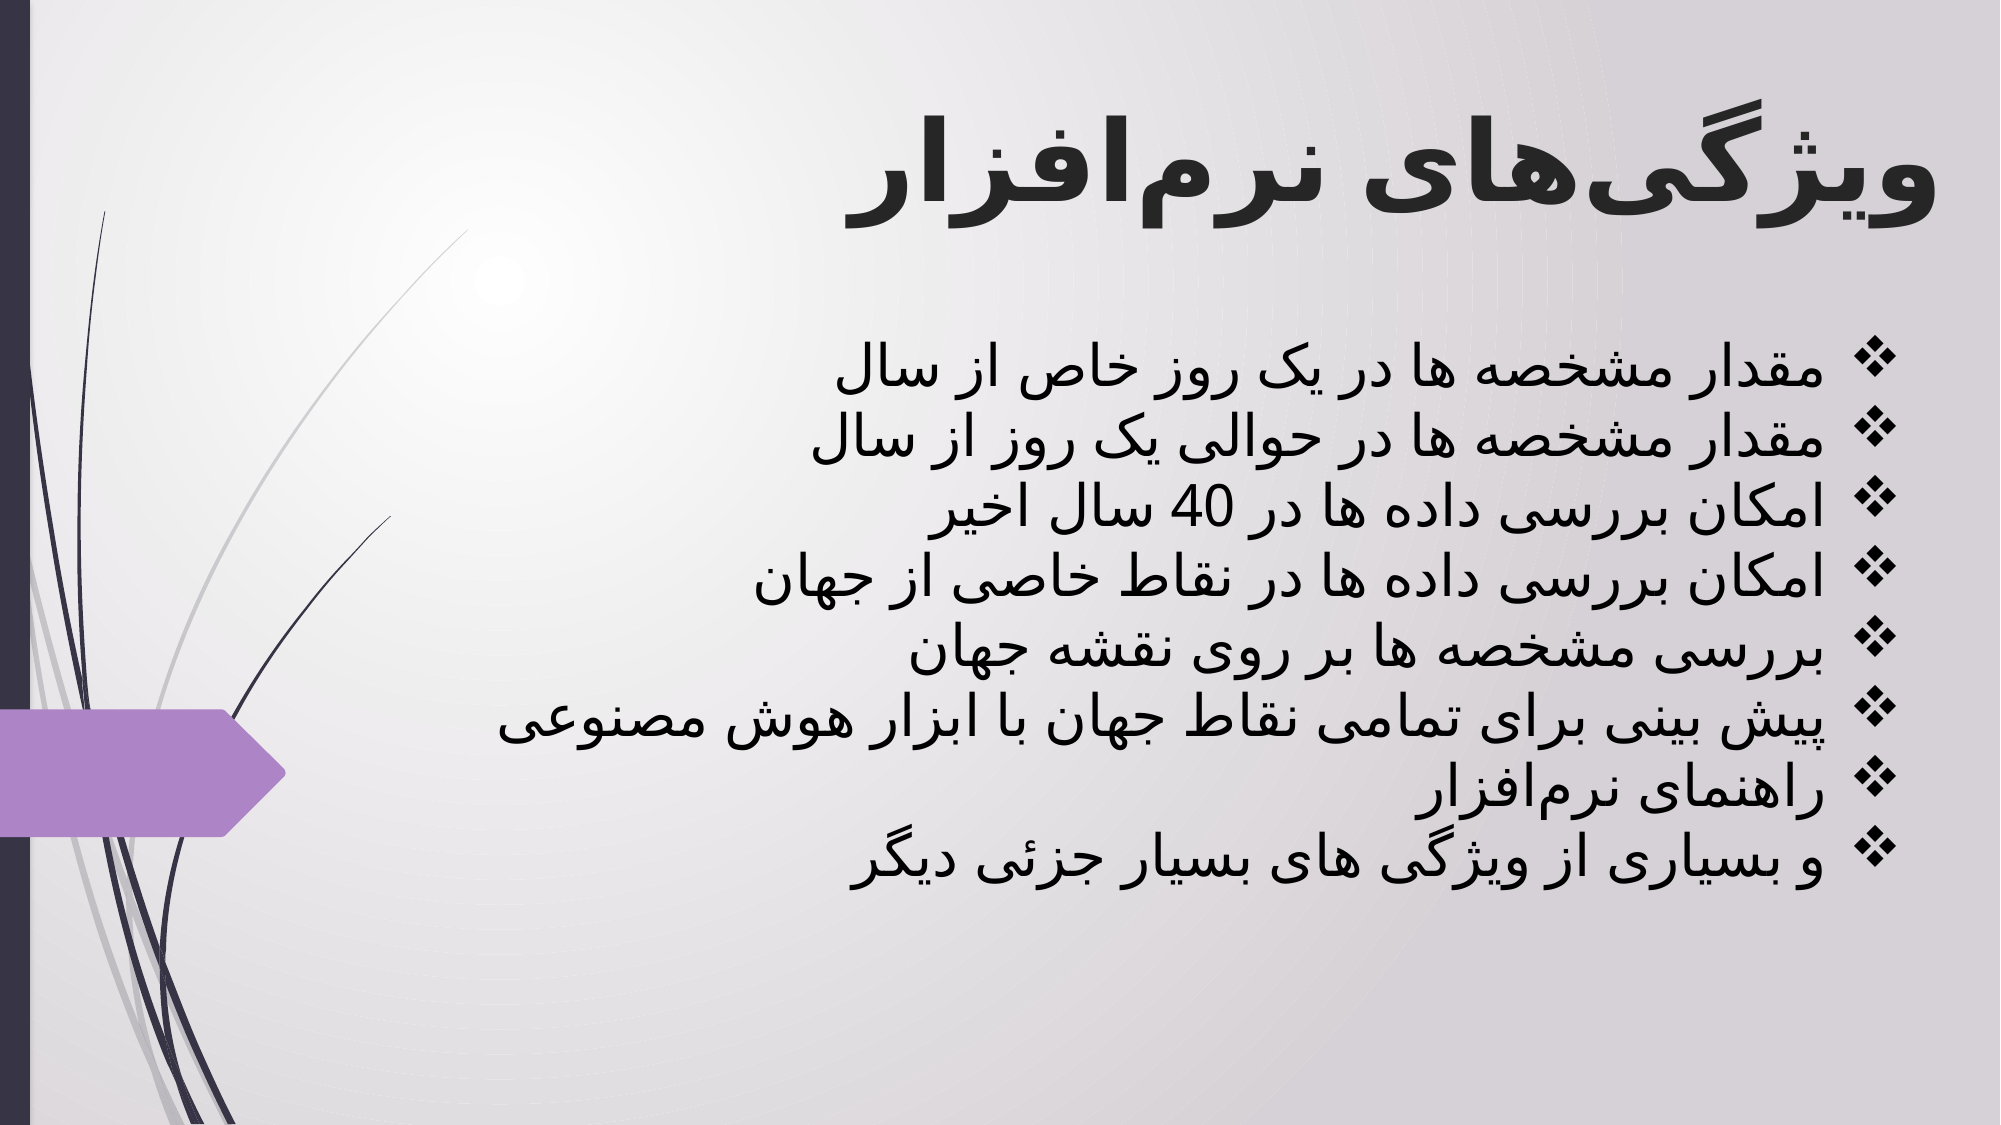

# ویژگی‌های نرم‌افزار
مقدار مشخصه ها در یک روز خاص از سال
مقدار مشخصه ها در حوالی یک روز از سال
امکان بررسی داده ها در 40 سال اخیر
امکان بررسی داده ها در نقاط خاصی از جهان
بررسی مشخصه ها بر روی نقشه جهان
پیش بینی برای تمامی نقاط جهان با ابزار هوش مصنوعی
راهنمای نرم‌افزار
و بسیاری از ویژگی های بسیار جزئی دیگر